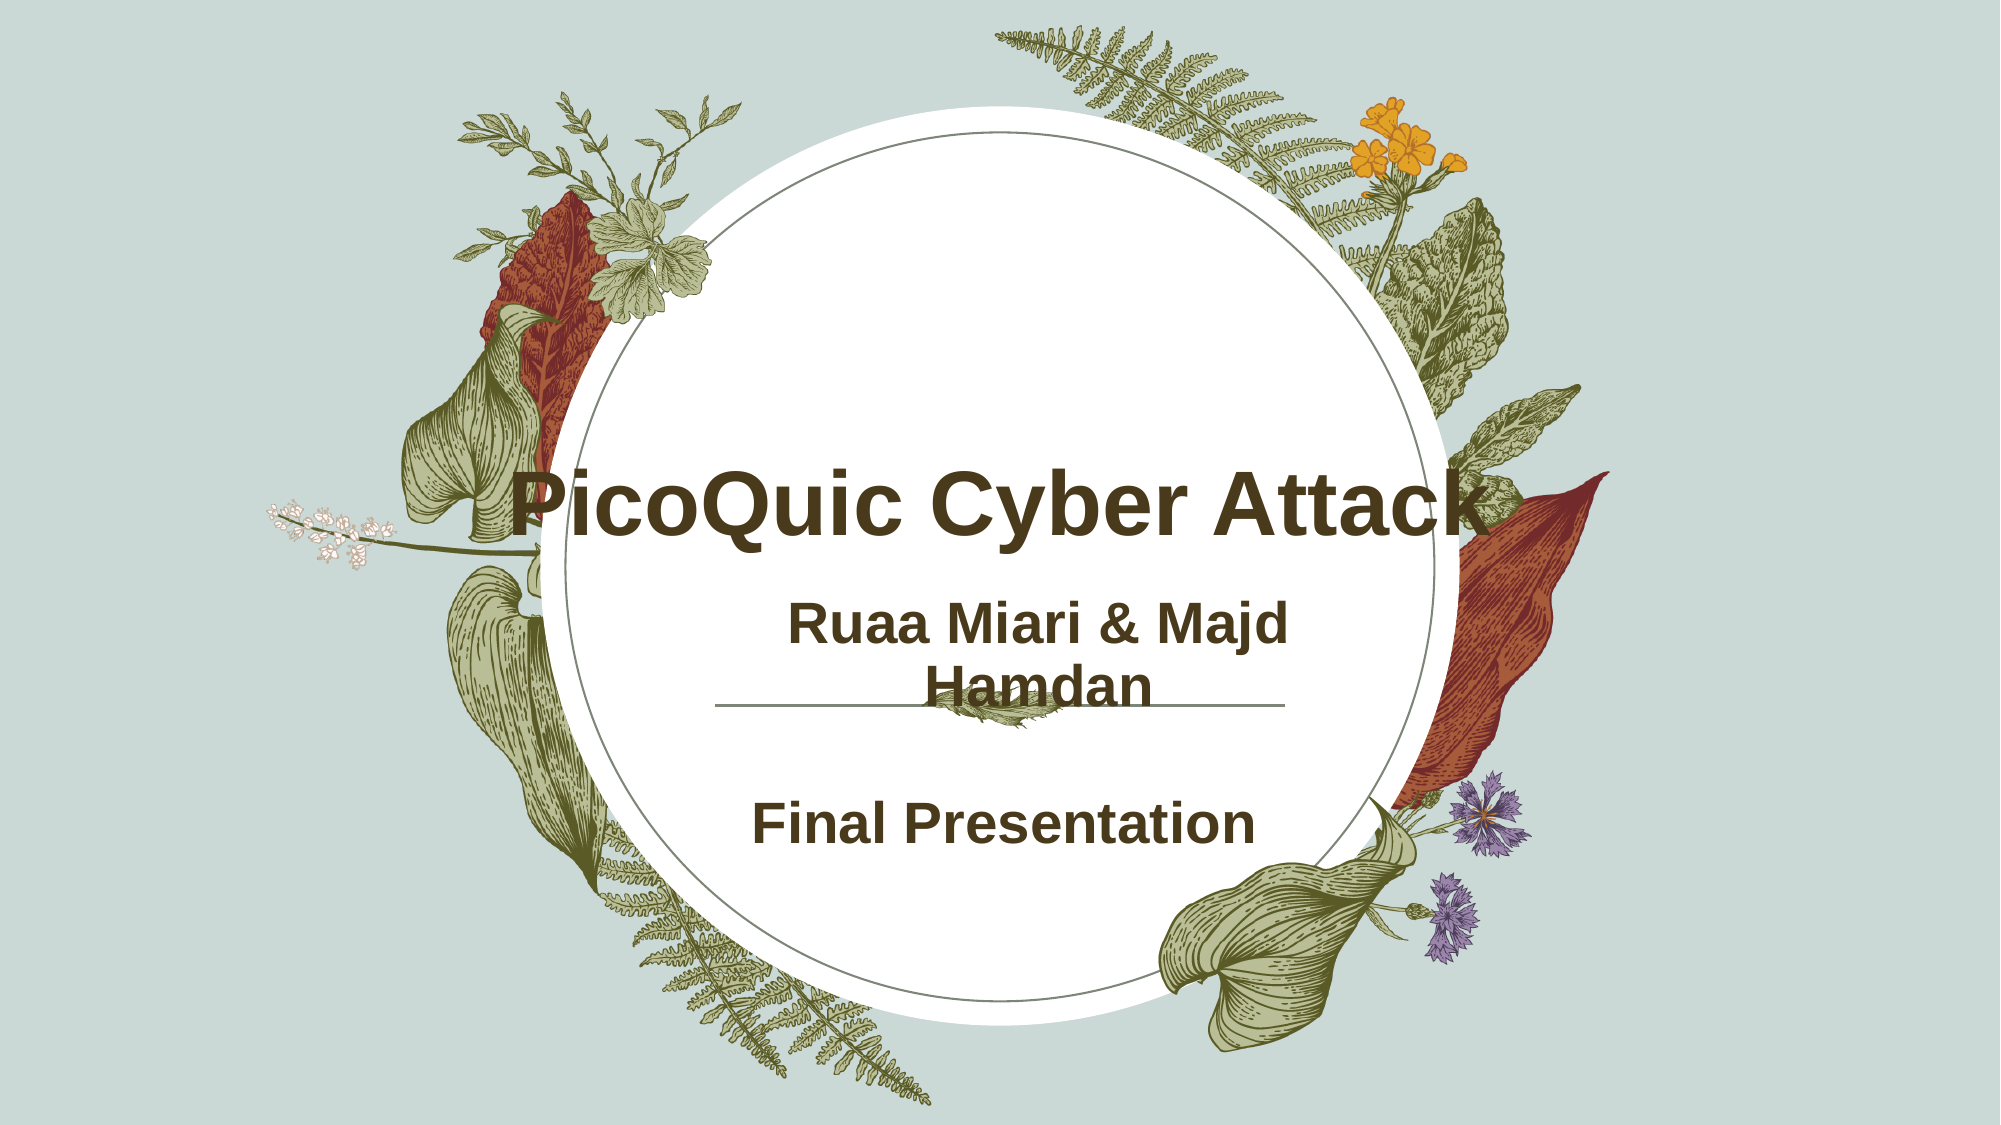

# PicoQuic Cyber Attack
Ruaa Miari & Majd Hamdan
Final Presentation